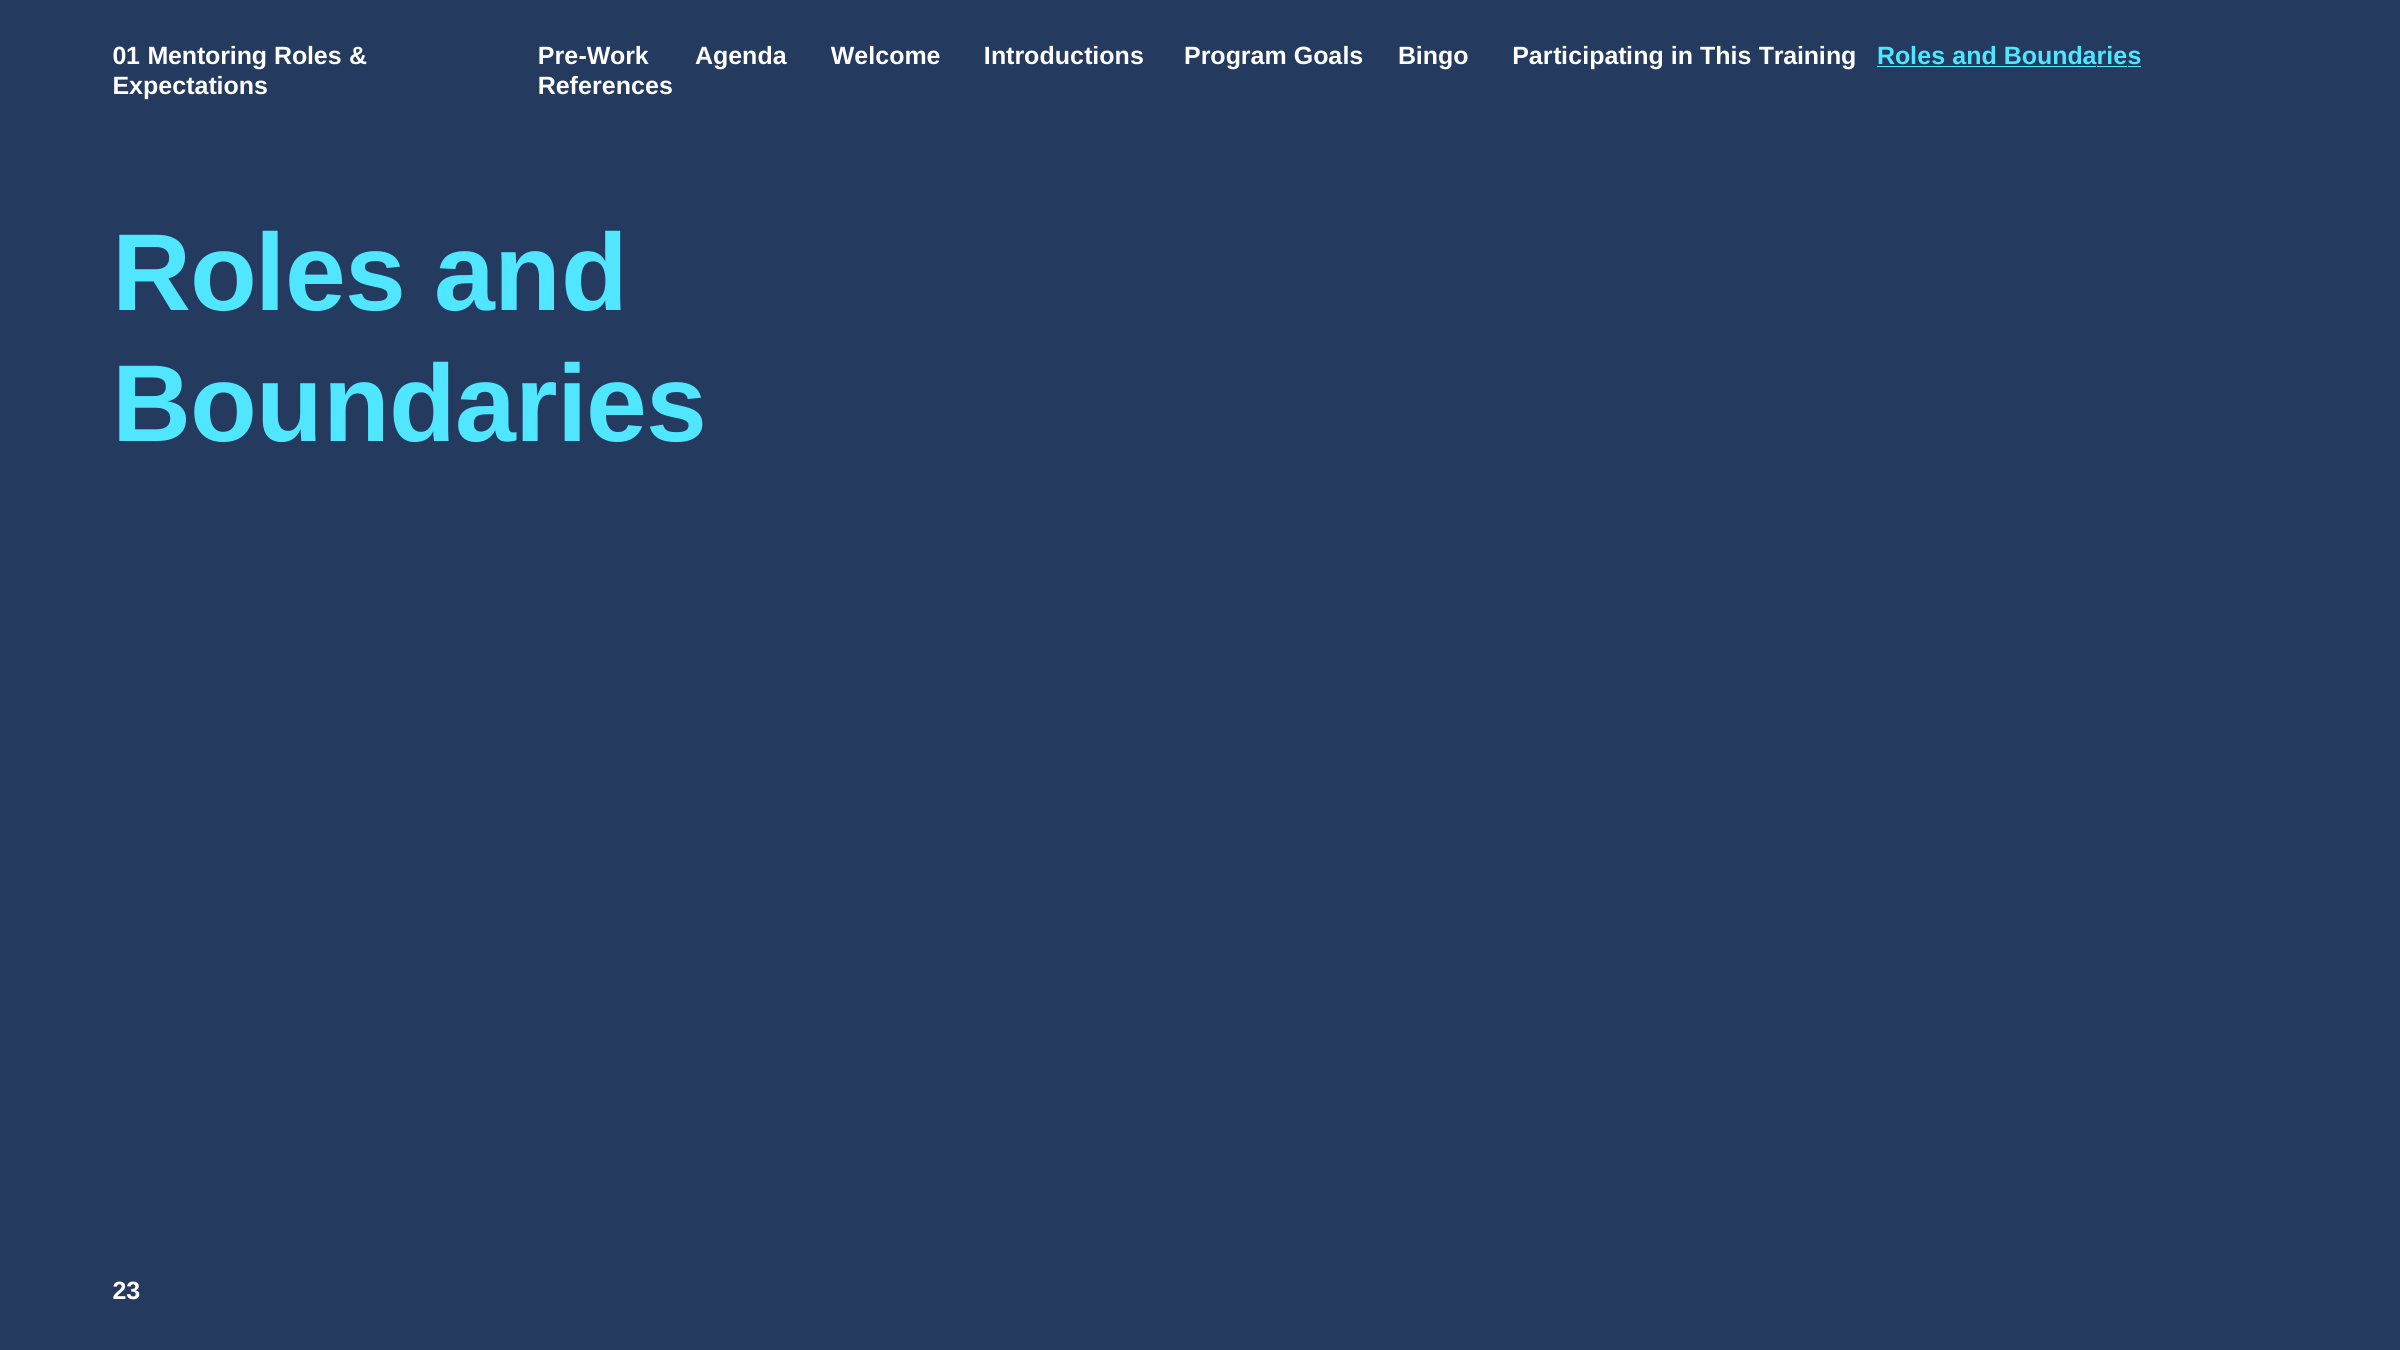

01 Mentoring Roles & Expectations
Pre-Work	Agenda	Welcome	Introductions	Program Goals	Bingo	Participating in This Training	Roles and Boundaries	References
Roles and Boundaries
23